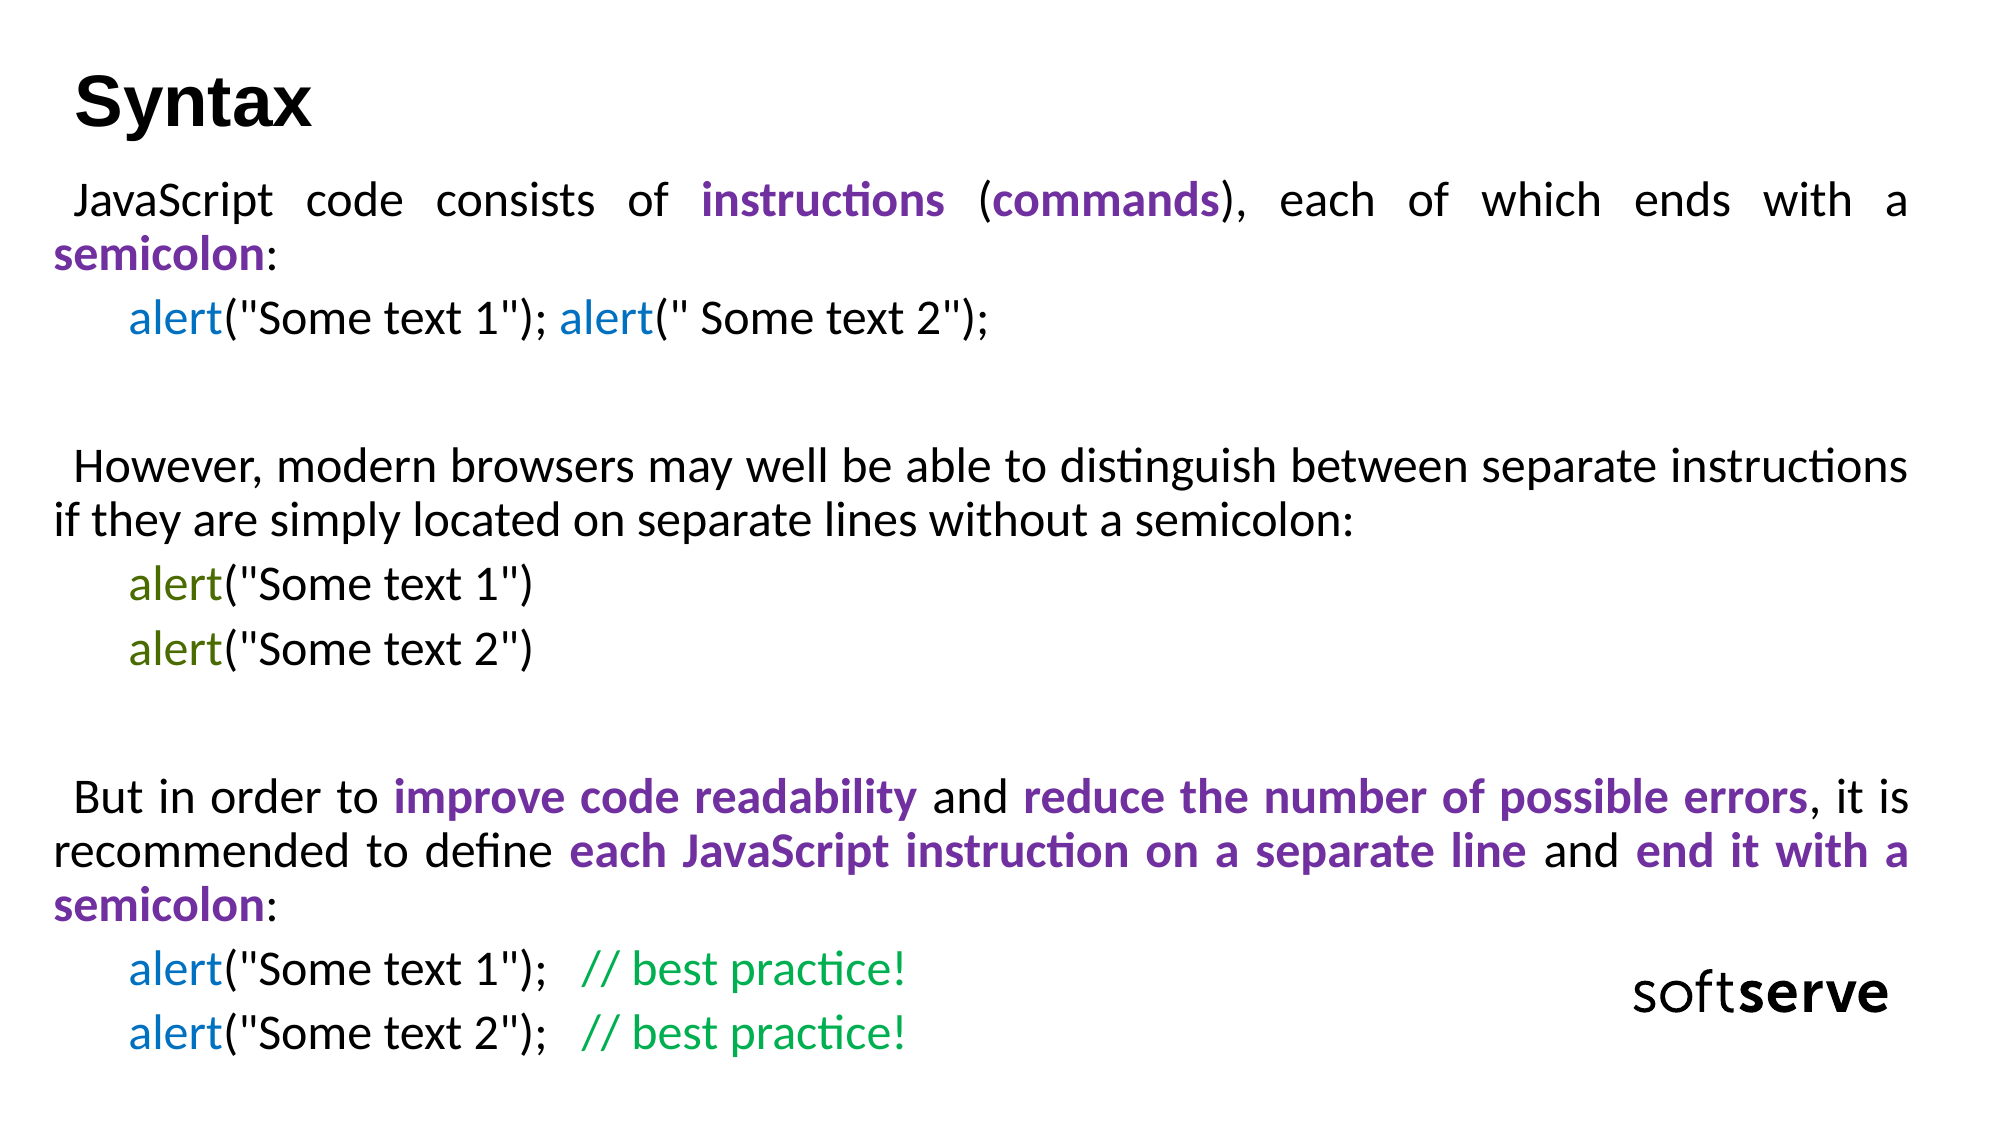

# Syntax
JavaScript code consists of instructions (commands), each of which ends with a semicolon:
alert("Some text 1"); alert(" Some text 2");

However, modern browsers may well be able to distinguish between separate instructions if they are simply located on separate lines without a semicolon:
alert("Some text 1")
alert("Some text 2")

But in order to improve code readability and reduce the number of possible errors, it is recommended to define each JavaScript instruction on a separate line and end it with a semicolon:
alert("Some text 1");   // best practice!
alert("Some text 2");   // best practice!